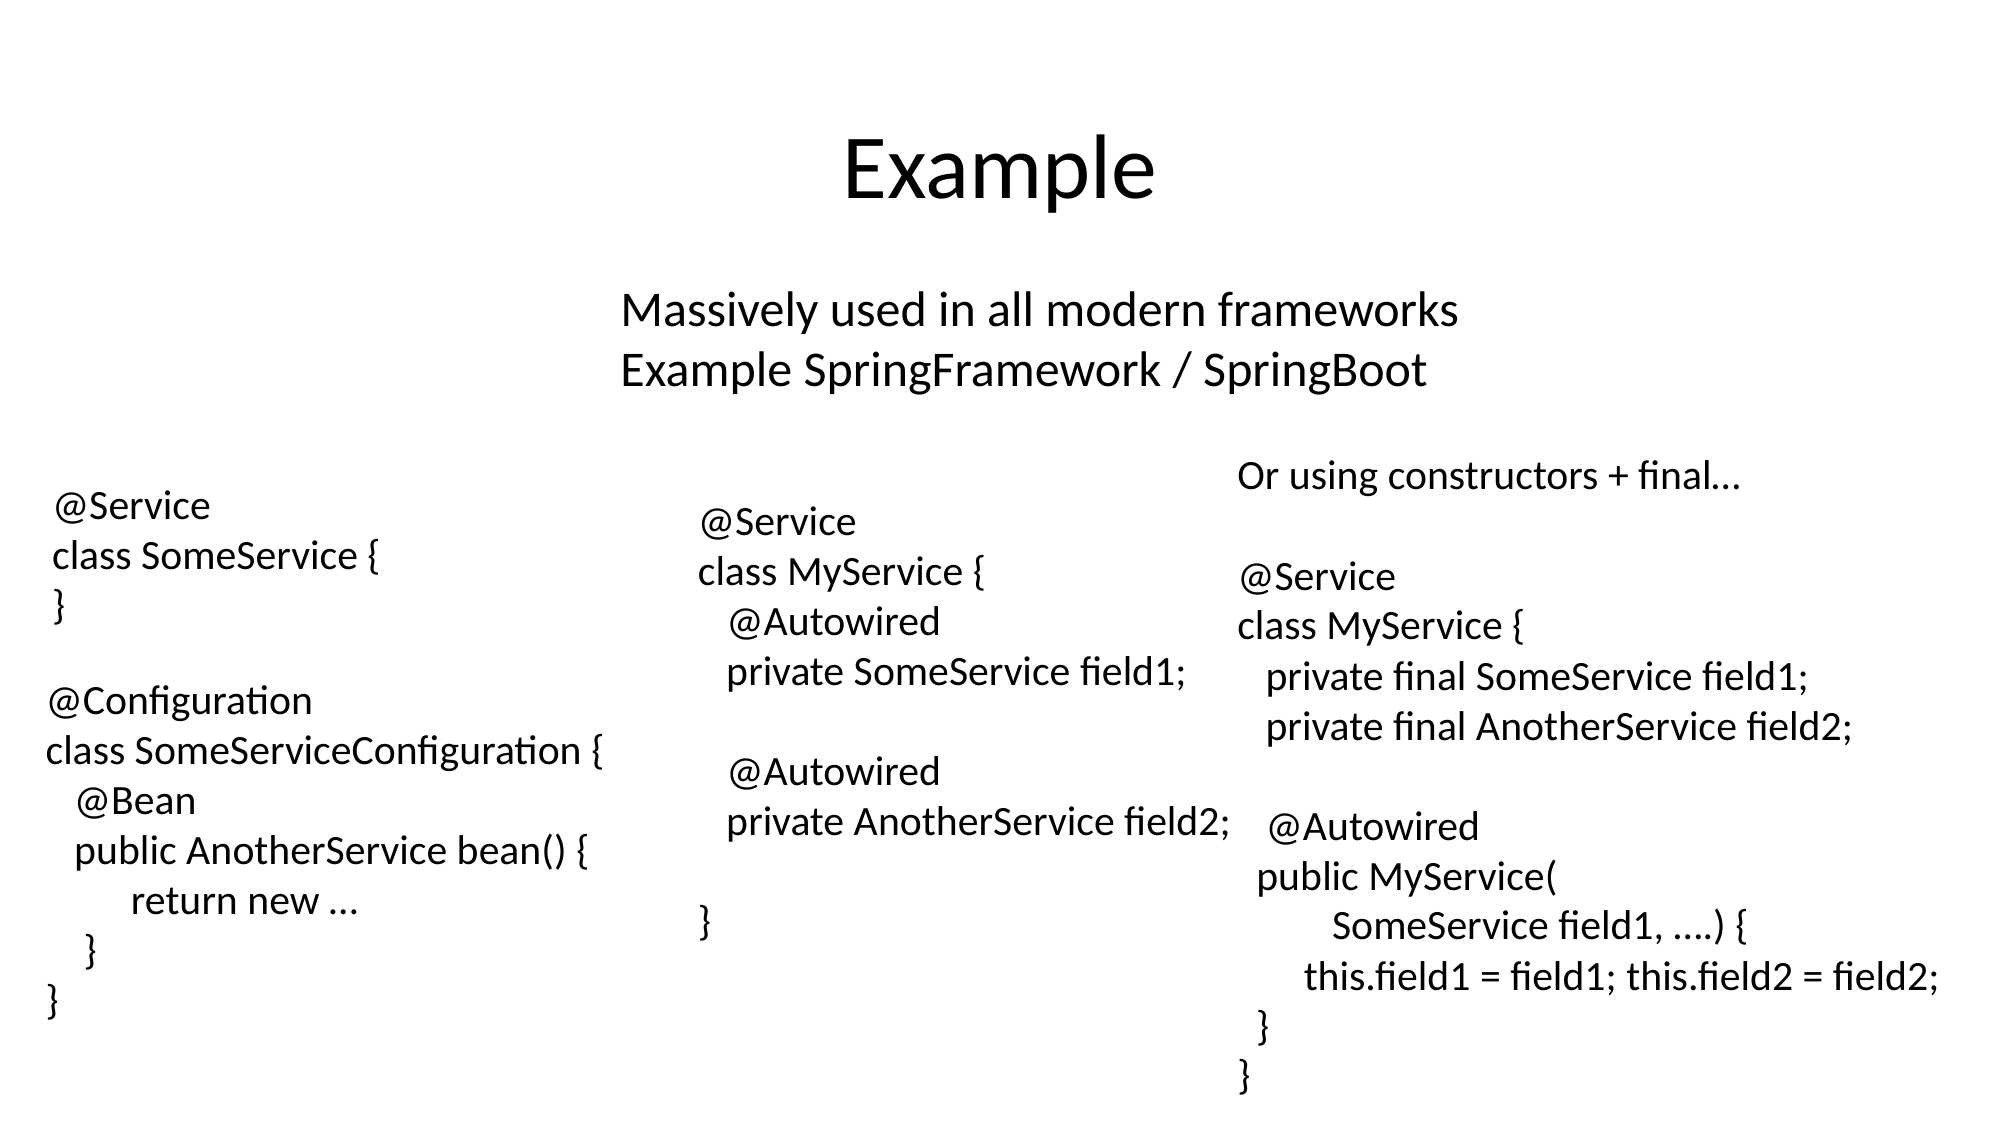

# Example
Massively used in all modern frameworks
Example SpringFramework / SpringBoot
Or using constructors + final…
@Service
class MyService {
   private final SomeService field1;
   private final AnotherService field2;

   @Autowired
  public MyService(
          SomeService field1, ….) {
       this.field1 = field1; this.field2 = field2;
  }
}
@Service
class SomeService {
}
@Service
class MyService {
   @Autowired
   private SomeService field1;
   @Autowired
   private AnotherService field2;

}
@Configuration
class SomeServiceConfiguration {
   @Bean
   public AnotherService bean() {
         return new …
    }
}